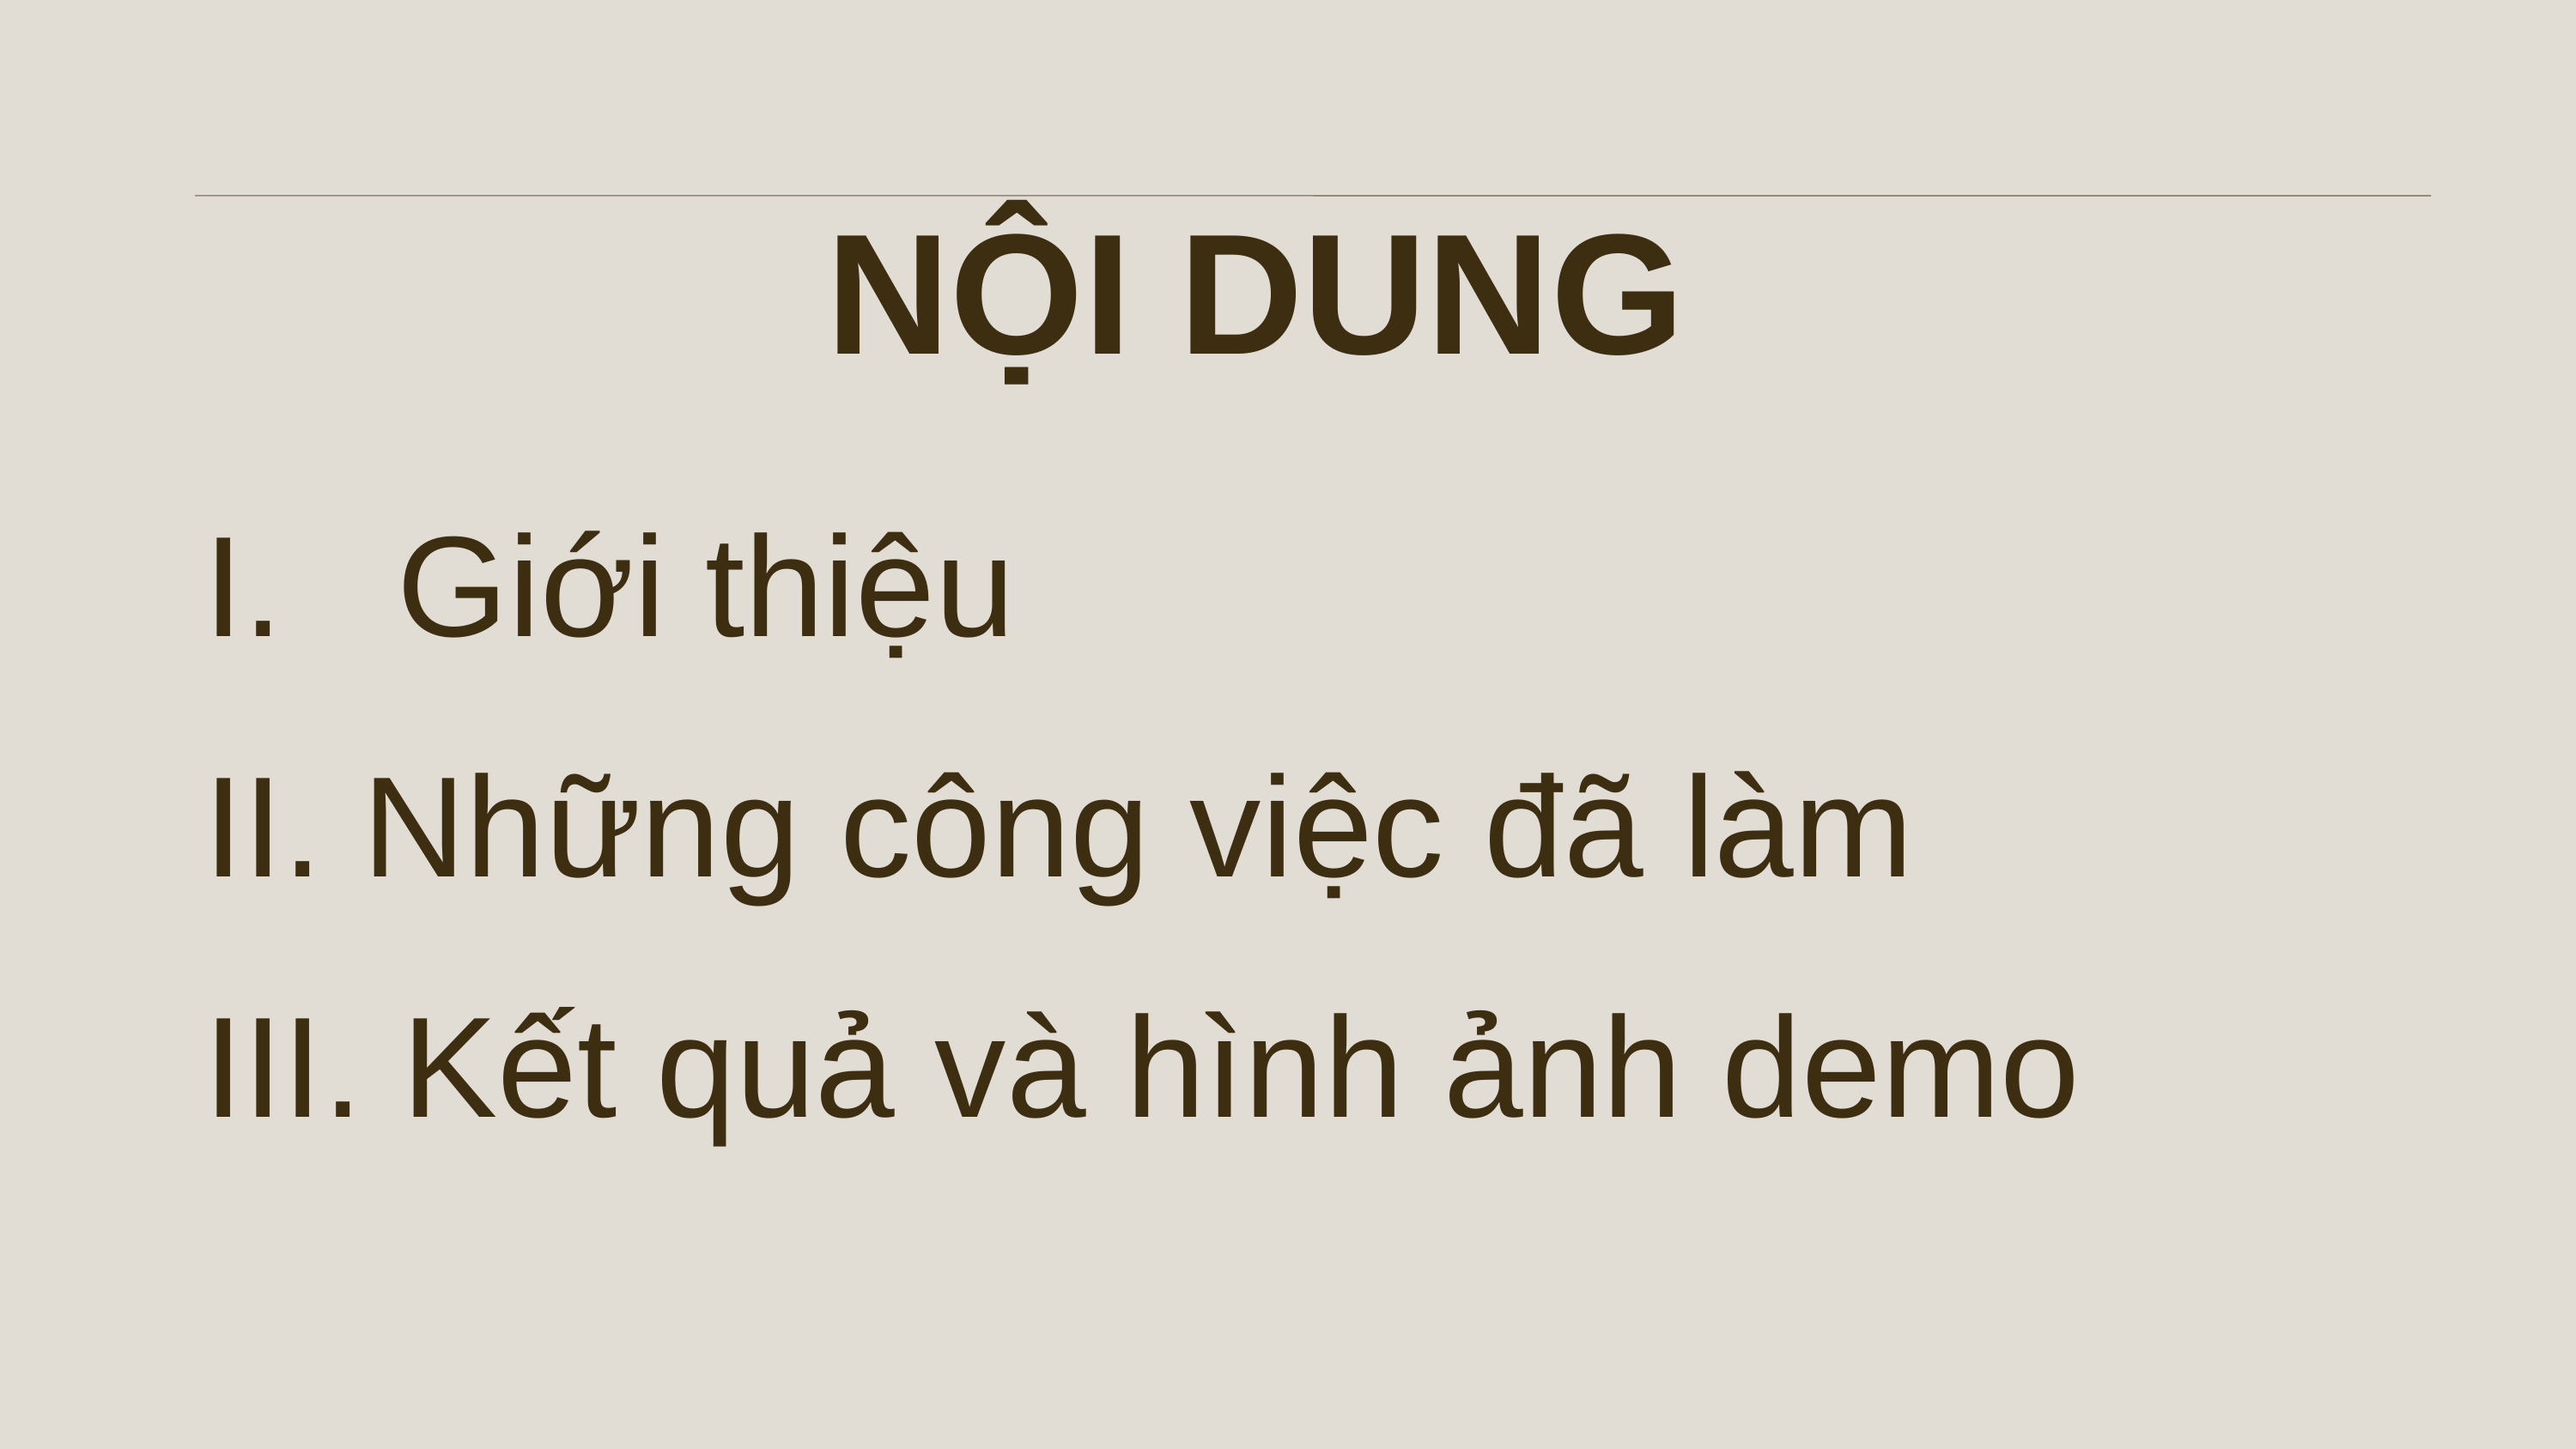

NỘI DUNG
Giới thiệu

II. Những công việc đã làm

III. Kết quả và hình ảnh demo